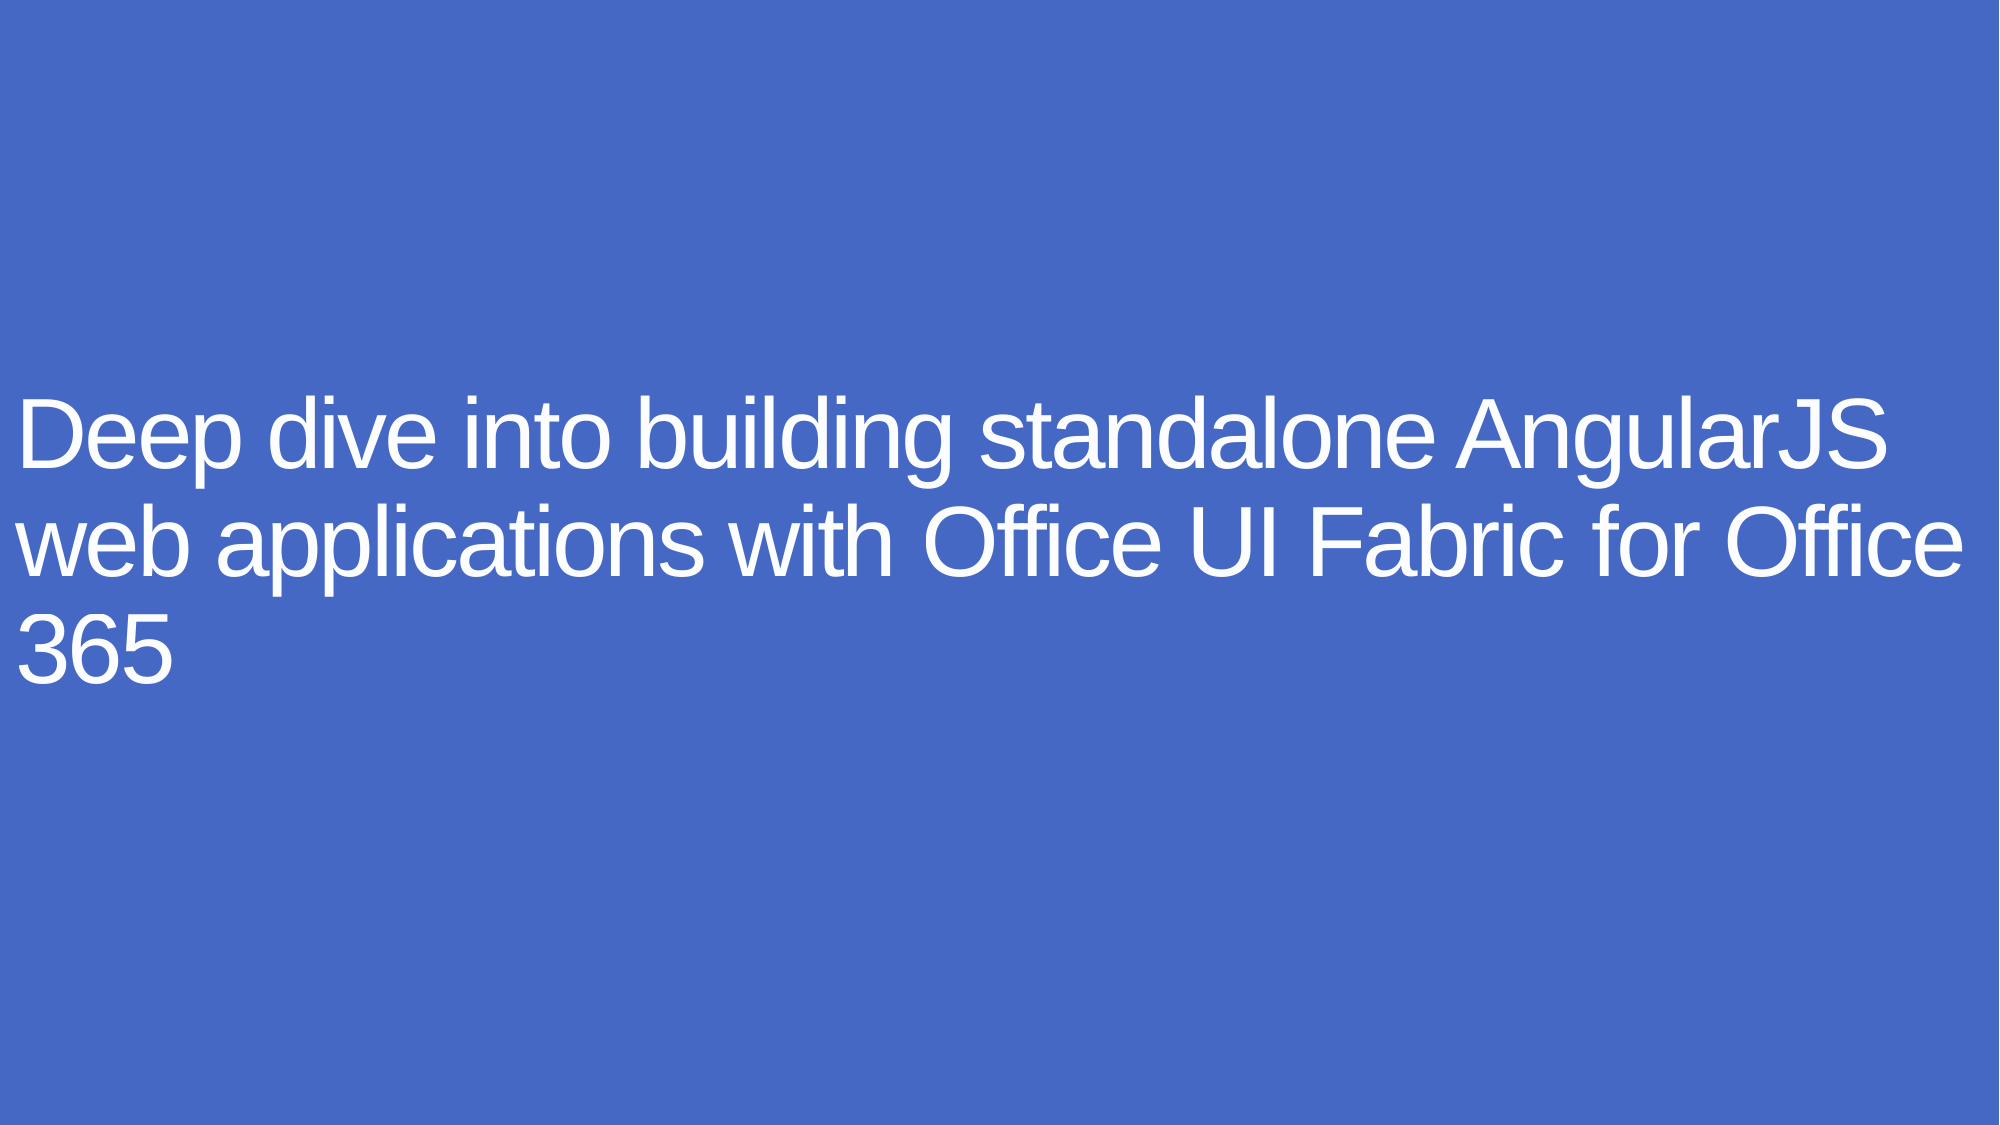

# Deep dive into building standalone AngularJS web applications with Office UI Fabric for Office 365